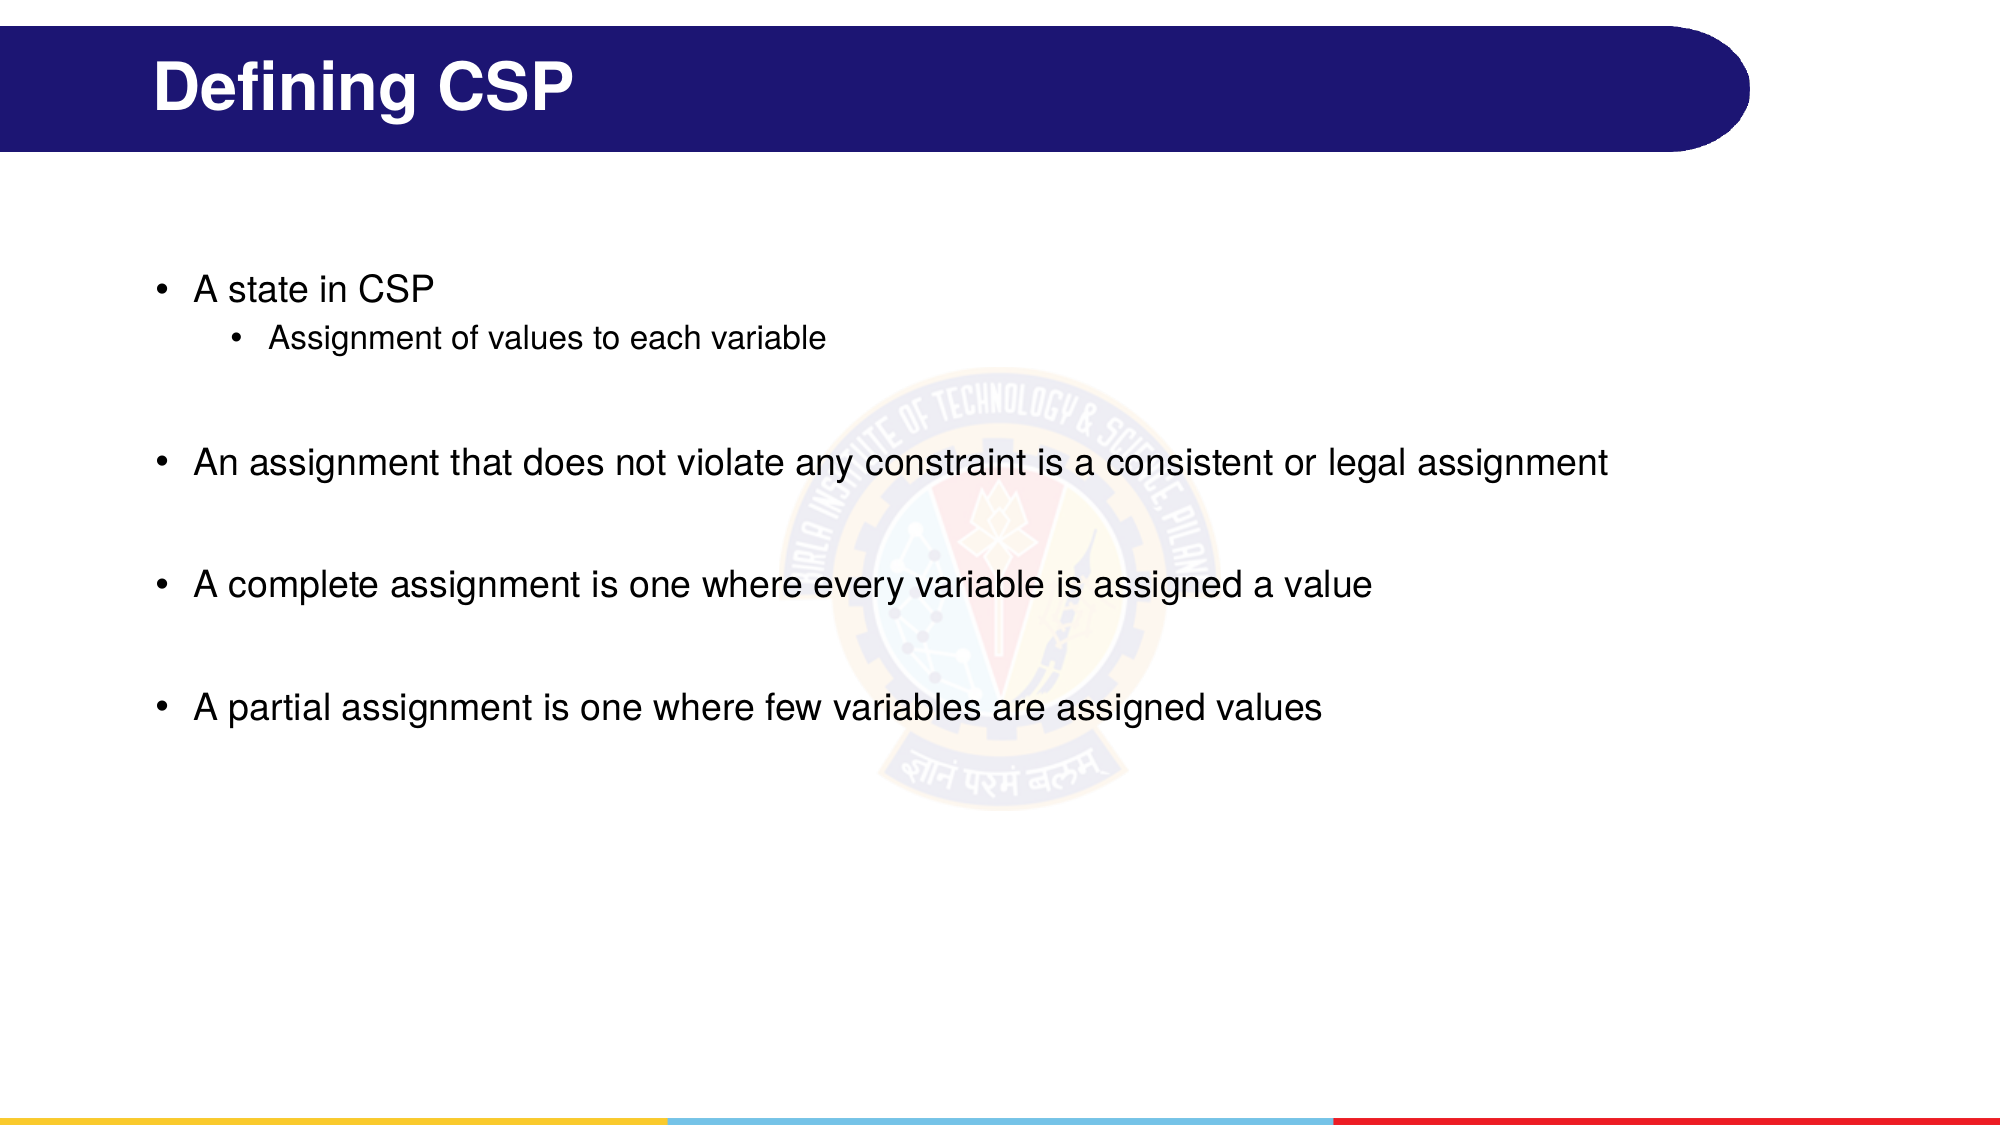

# Defining CSP

A state in CSP
Assignment of values to each variable

An assignment that does not violate any constraint is a consistent or legal assignment

A complete assignment is one where every variable is assigned a value

A partial assignment is one where few variables are assigned values